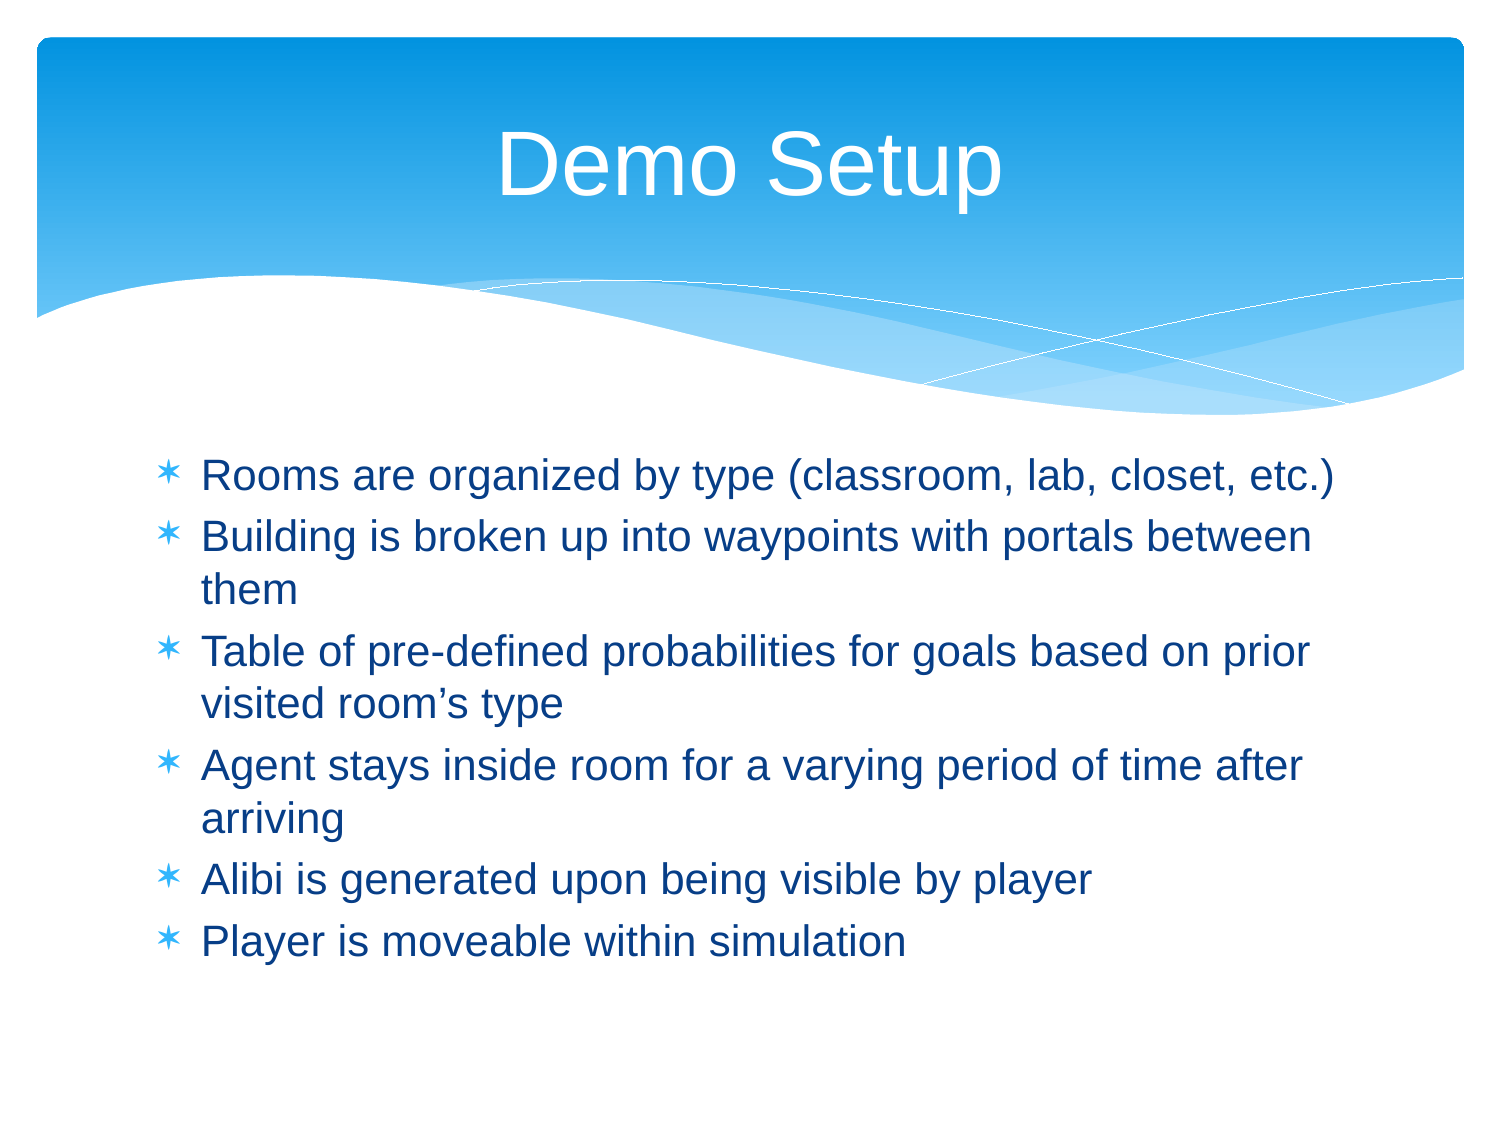

# Demo Setup
Rooms are organized by type (classroom, lab, closet, etc.)
Building is broken up into waypoints with portals between them
Table of pre-defined probabilities for goals based on prior visited room’s type
Agent stays inside room for a varying period of time after arriving
Alibi is generated upon being visible by player
Player is moveable within simulation